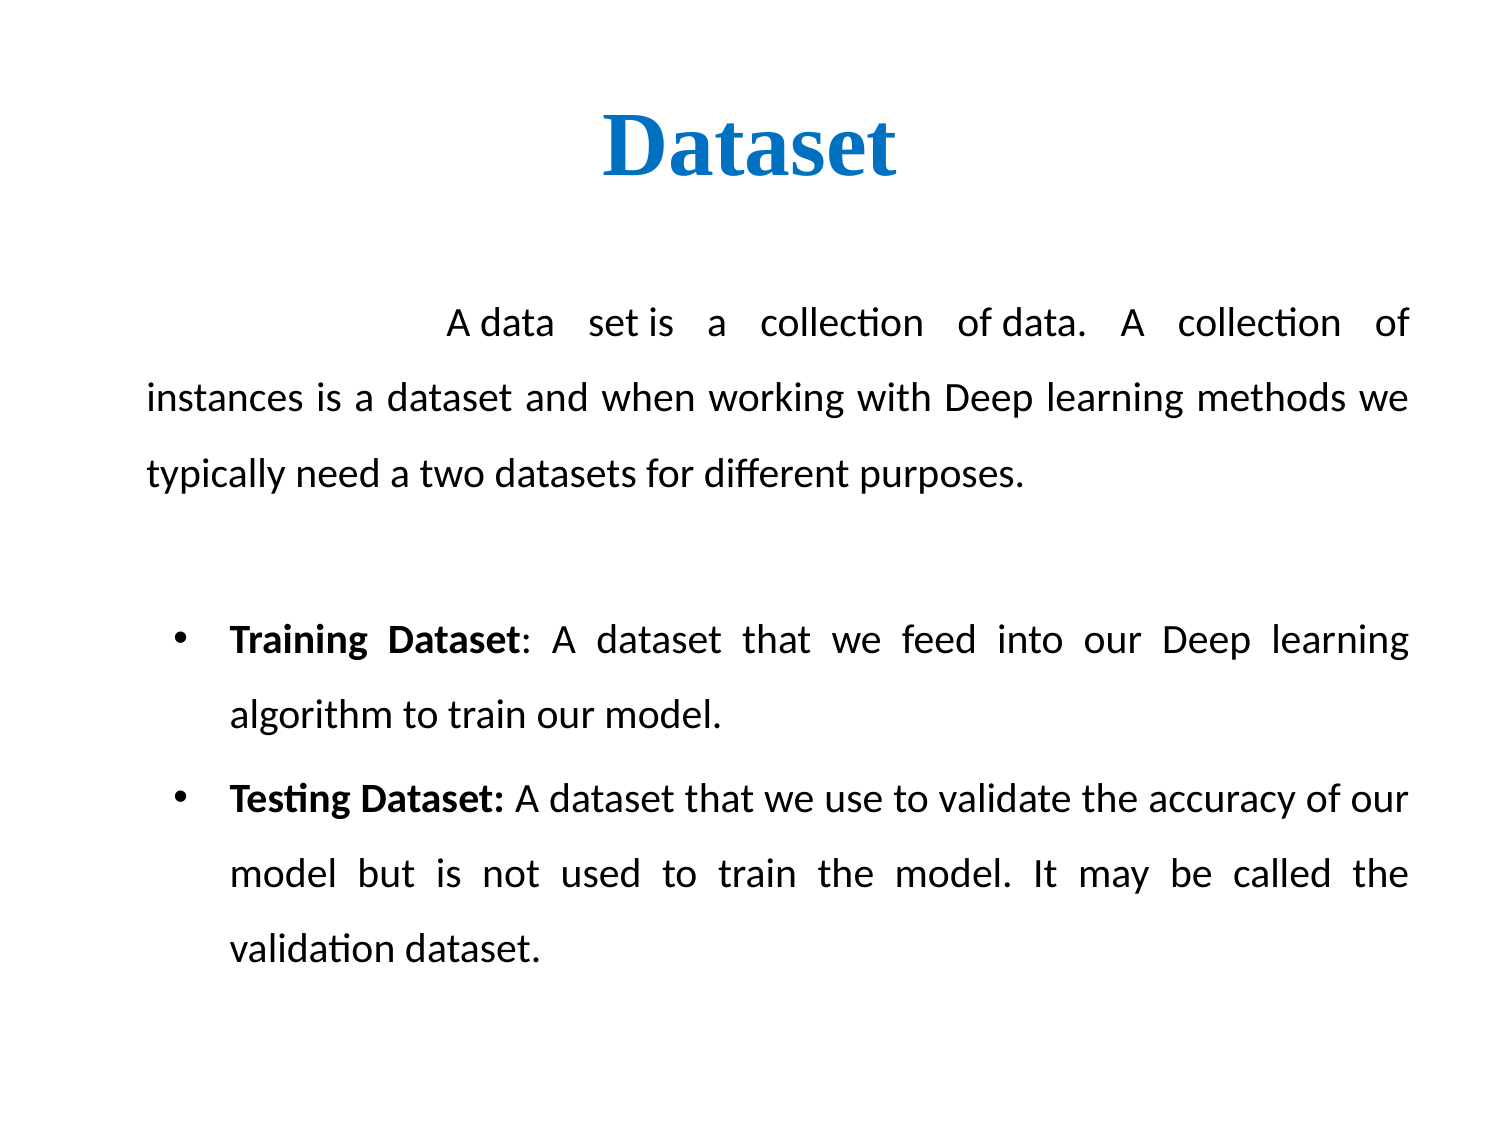

# Dataset
			A data set is a collection of data. A collection of instances is a dataset and when working with Deep learning methods we typically need a two datasets for different purposes.

Training Dataset: A dataset that we feed into our Deep learning algorithm to train our model.
Testing Dataset: A dataset that we use to validate the accuracy of our model but is not used to train the model. It may be called the validation dataset.